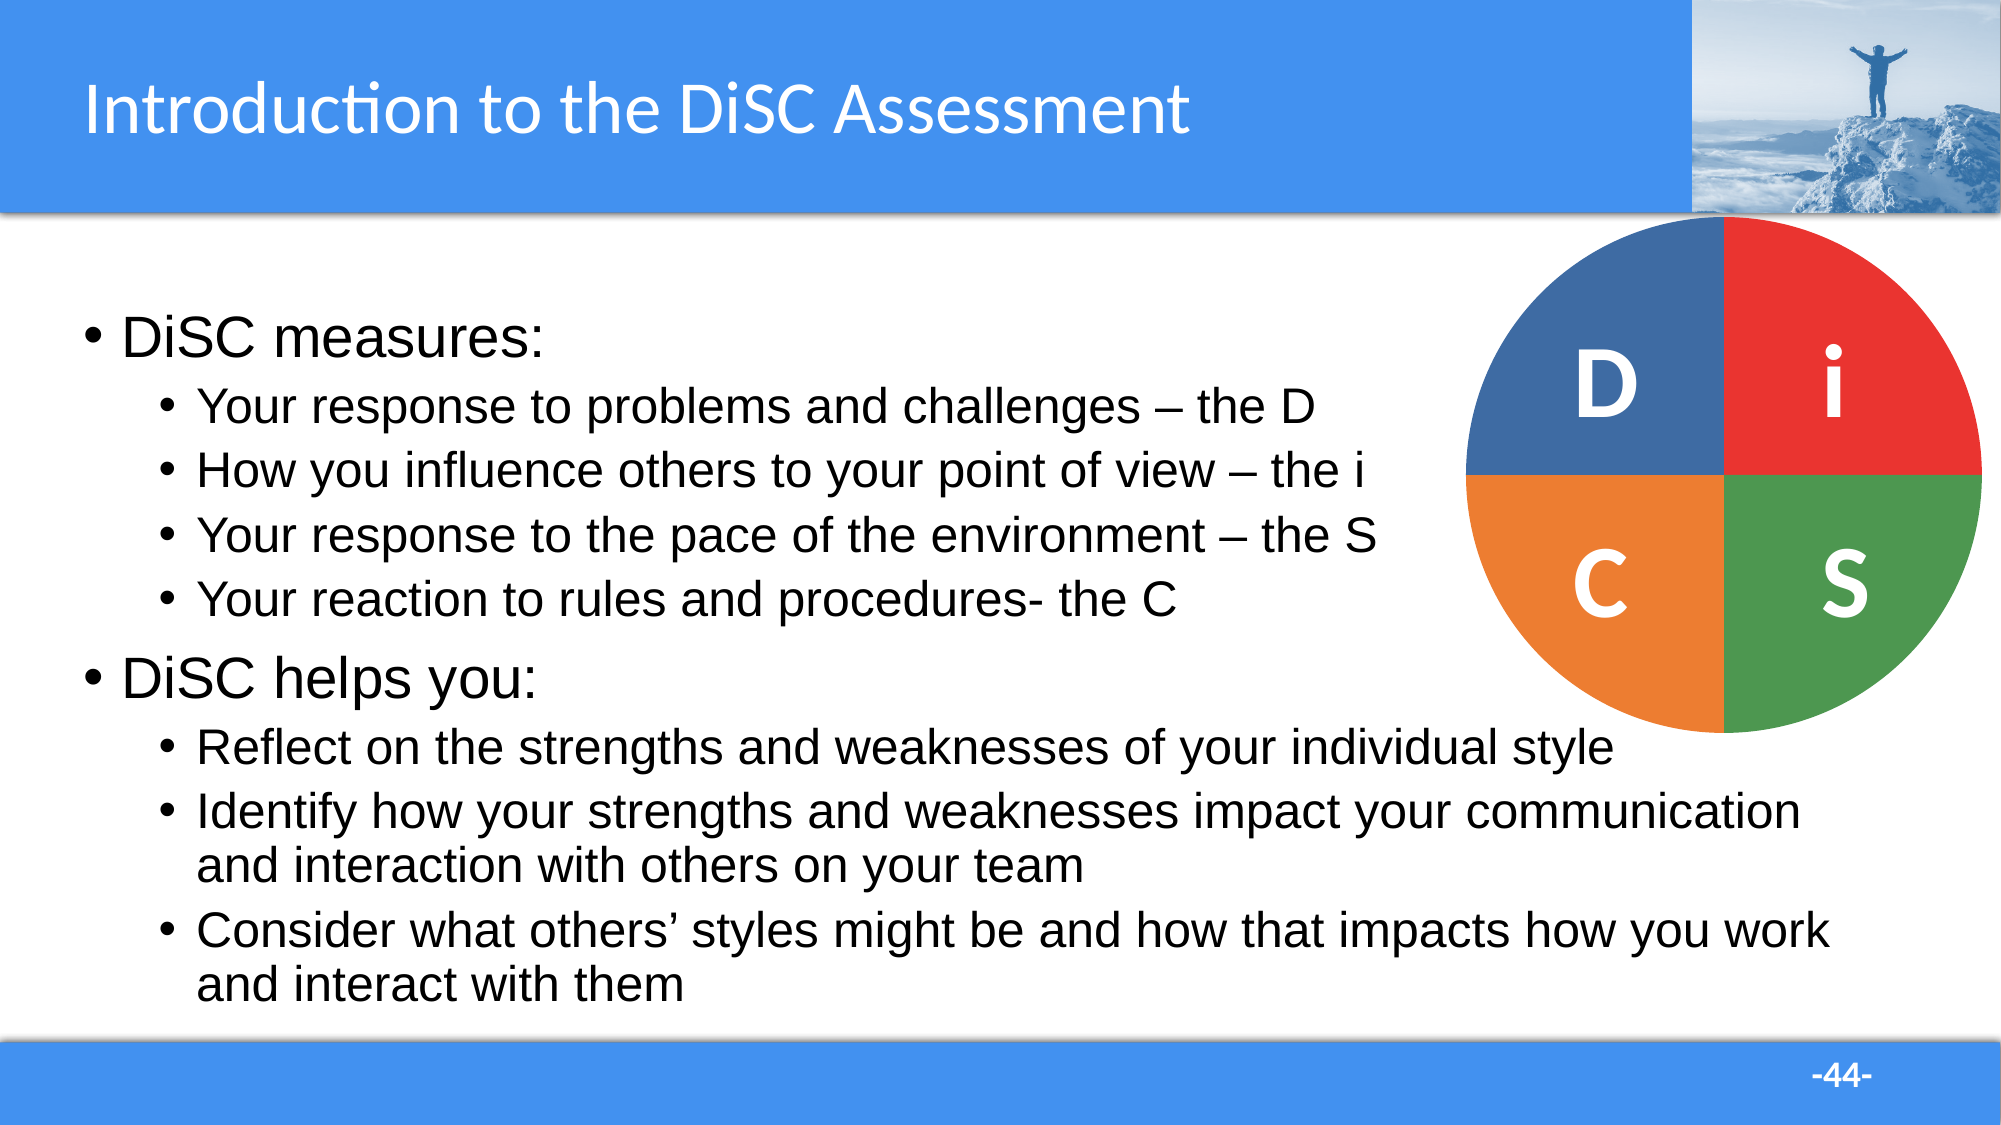

# Introduction to the DiSC Assessment

### Chart

| Category | Column1 |
|---|---|
|  | 25.0 |
|  | 25.0 |
|  | 25.0 |
|  | 25.0 |
DiSC measures:
Your response to problems and challenges – the D
How you influence others to your point of view – the i
Your response to the pace of the environment – the S
Your reaction to rules and procedures- the C
DiSC helps you:
Reflect on the strengths and weaknesses of your individual style
Identify how your strengths and weaknesses impact your communication and interaction with others on your team
Consider what others’ styles might be and how that impacts how you work and interact with them

D
i
C
S